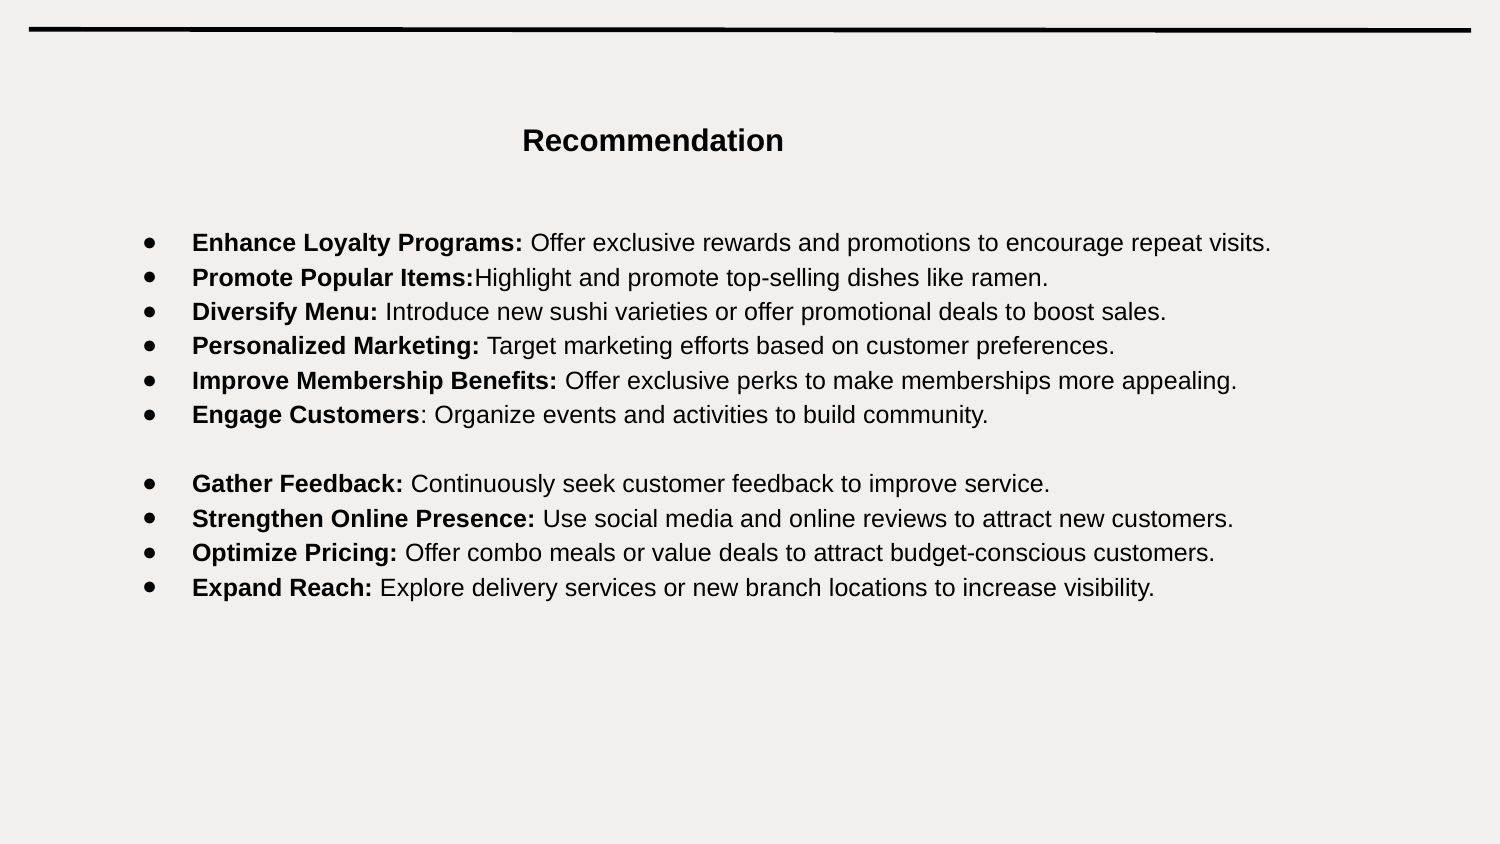

# Recommendation
Enhance Loyalty Programs: Offer exclusive rewards and promotions to encourage repeat visits.
Promote Popular Items:Highlight and promote top-selling dishes like ramen.
Diversify Menu: Introduce new sushi varieties or offer promotional deals to boost sales.
Personalized Marketing: Target marketing efforts based on customer preferences.
Improve Membership Benefits: Offer exclusive perks to make memberships more appealing.
Engage Customers: Organize events and activities to build community.
Gather Feedback: Continuously seek customer feedback to improve service.
Strengthen Online Presence: Use social media and online reviews to attract new customers.
Optimize Pricing: Offer combo meals or value deals to attract budget-conscious customers.
Expand Reach: Explore delivery services or new branch locations to increase visibility.